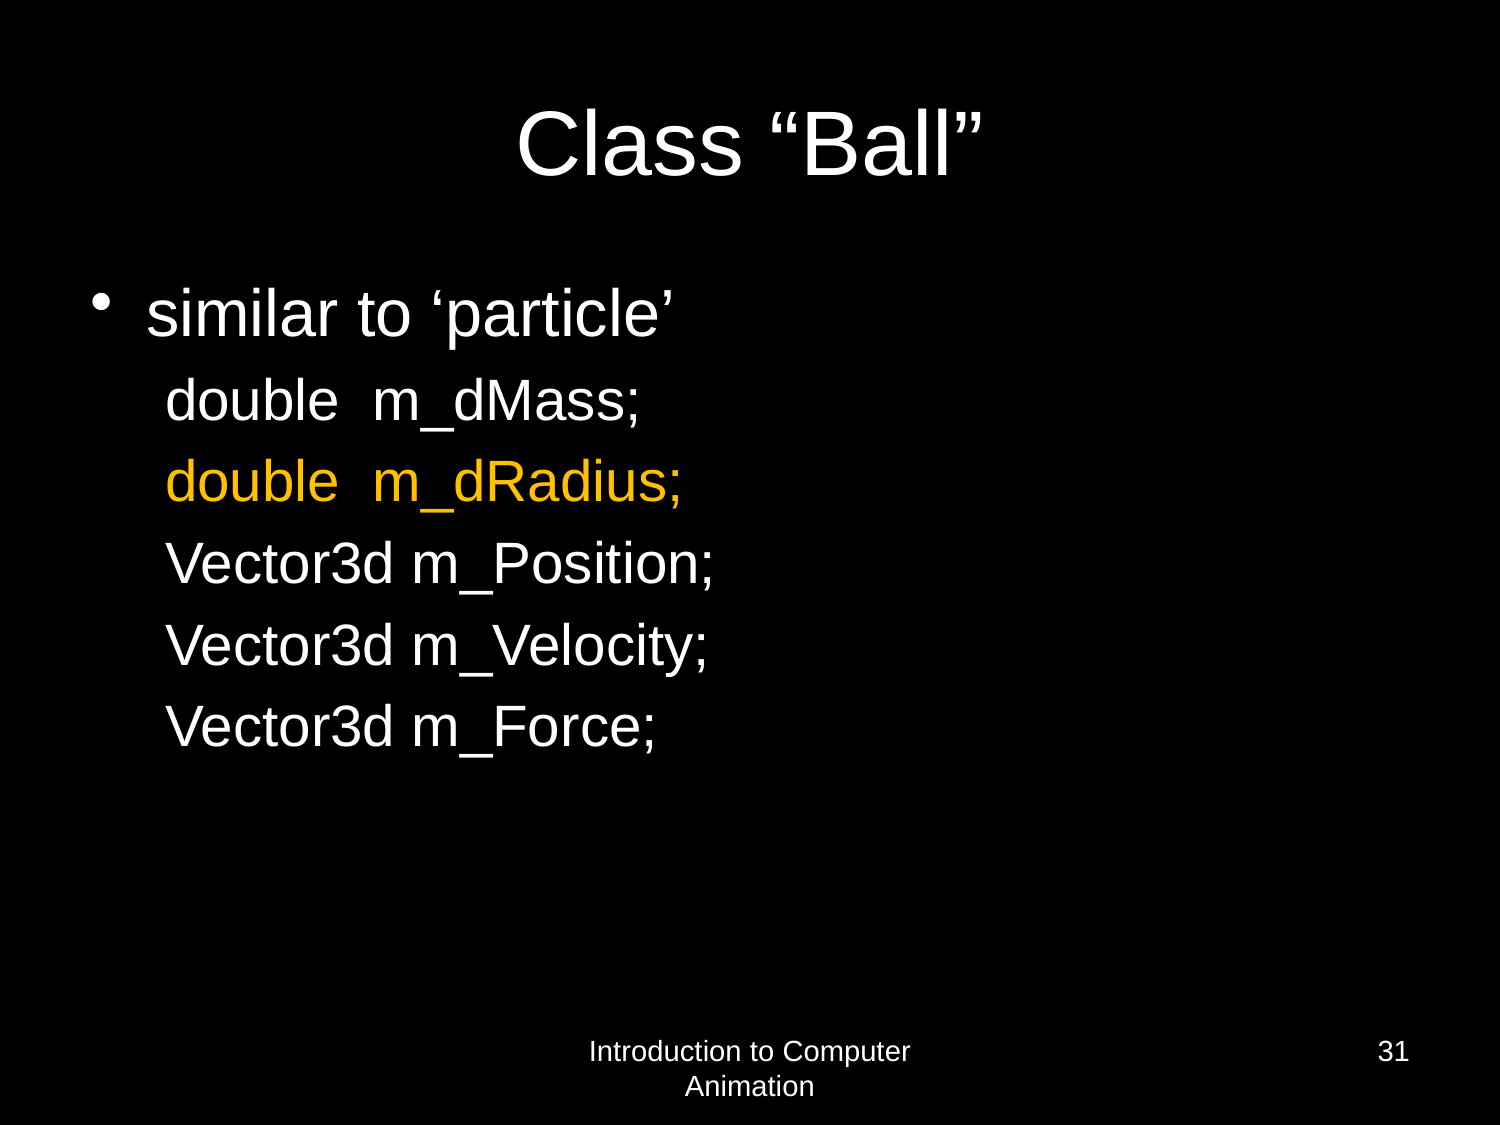

# Class “Ball”
similar to ‘particle’
double  m_dMass;
double  m_dRadius;
Vector3d m_Position;
Vector3d m_Velocity;
Vector3d m_Force;
Introduction to Computer Animation
31